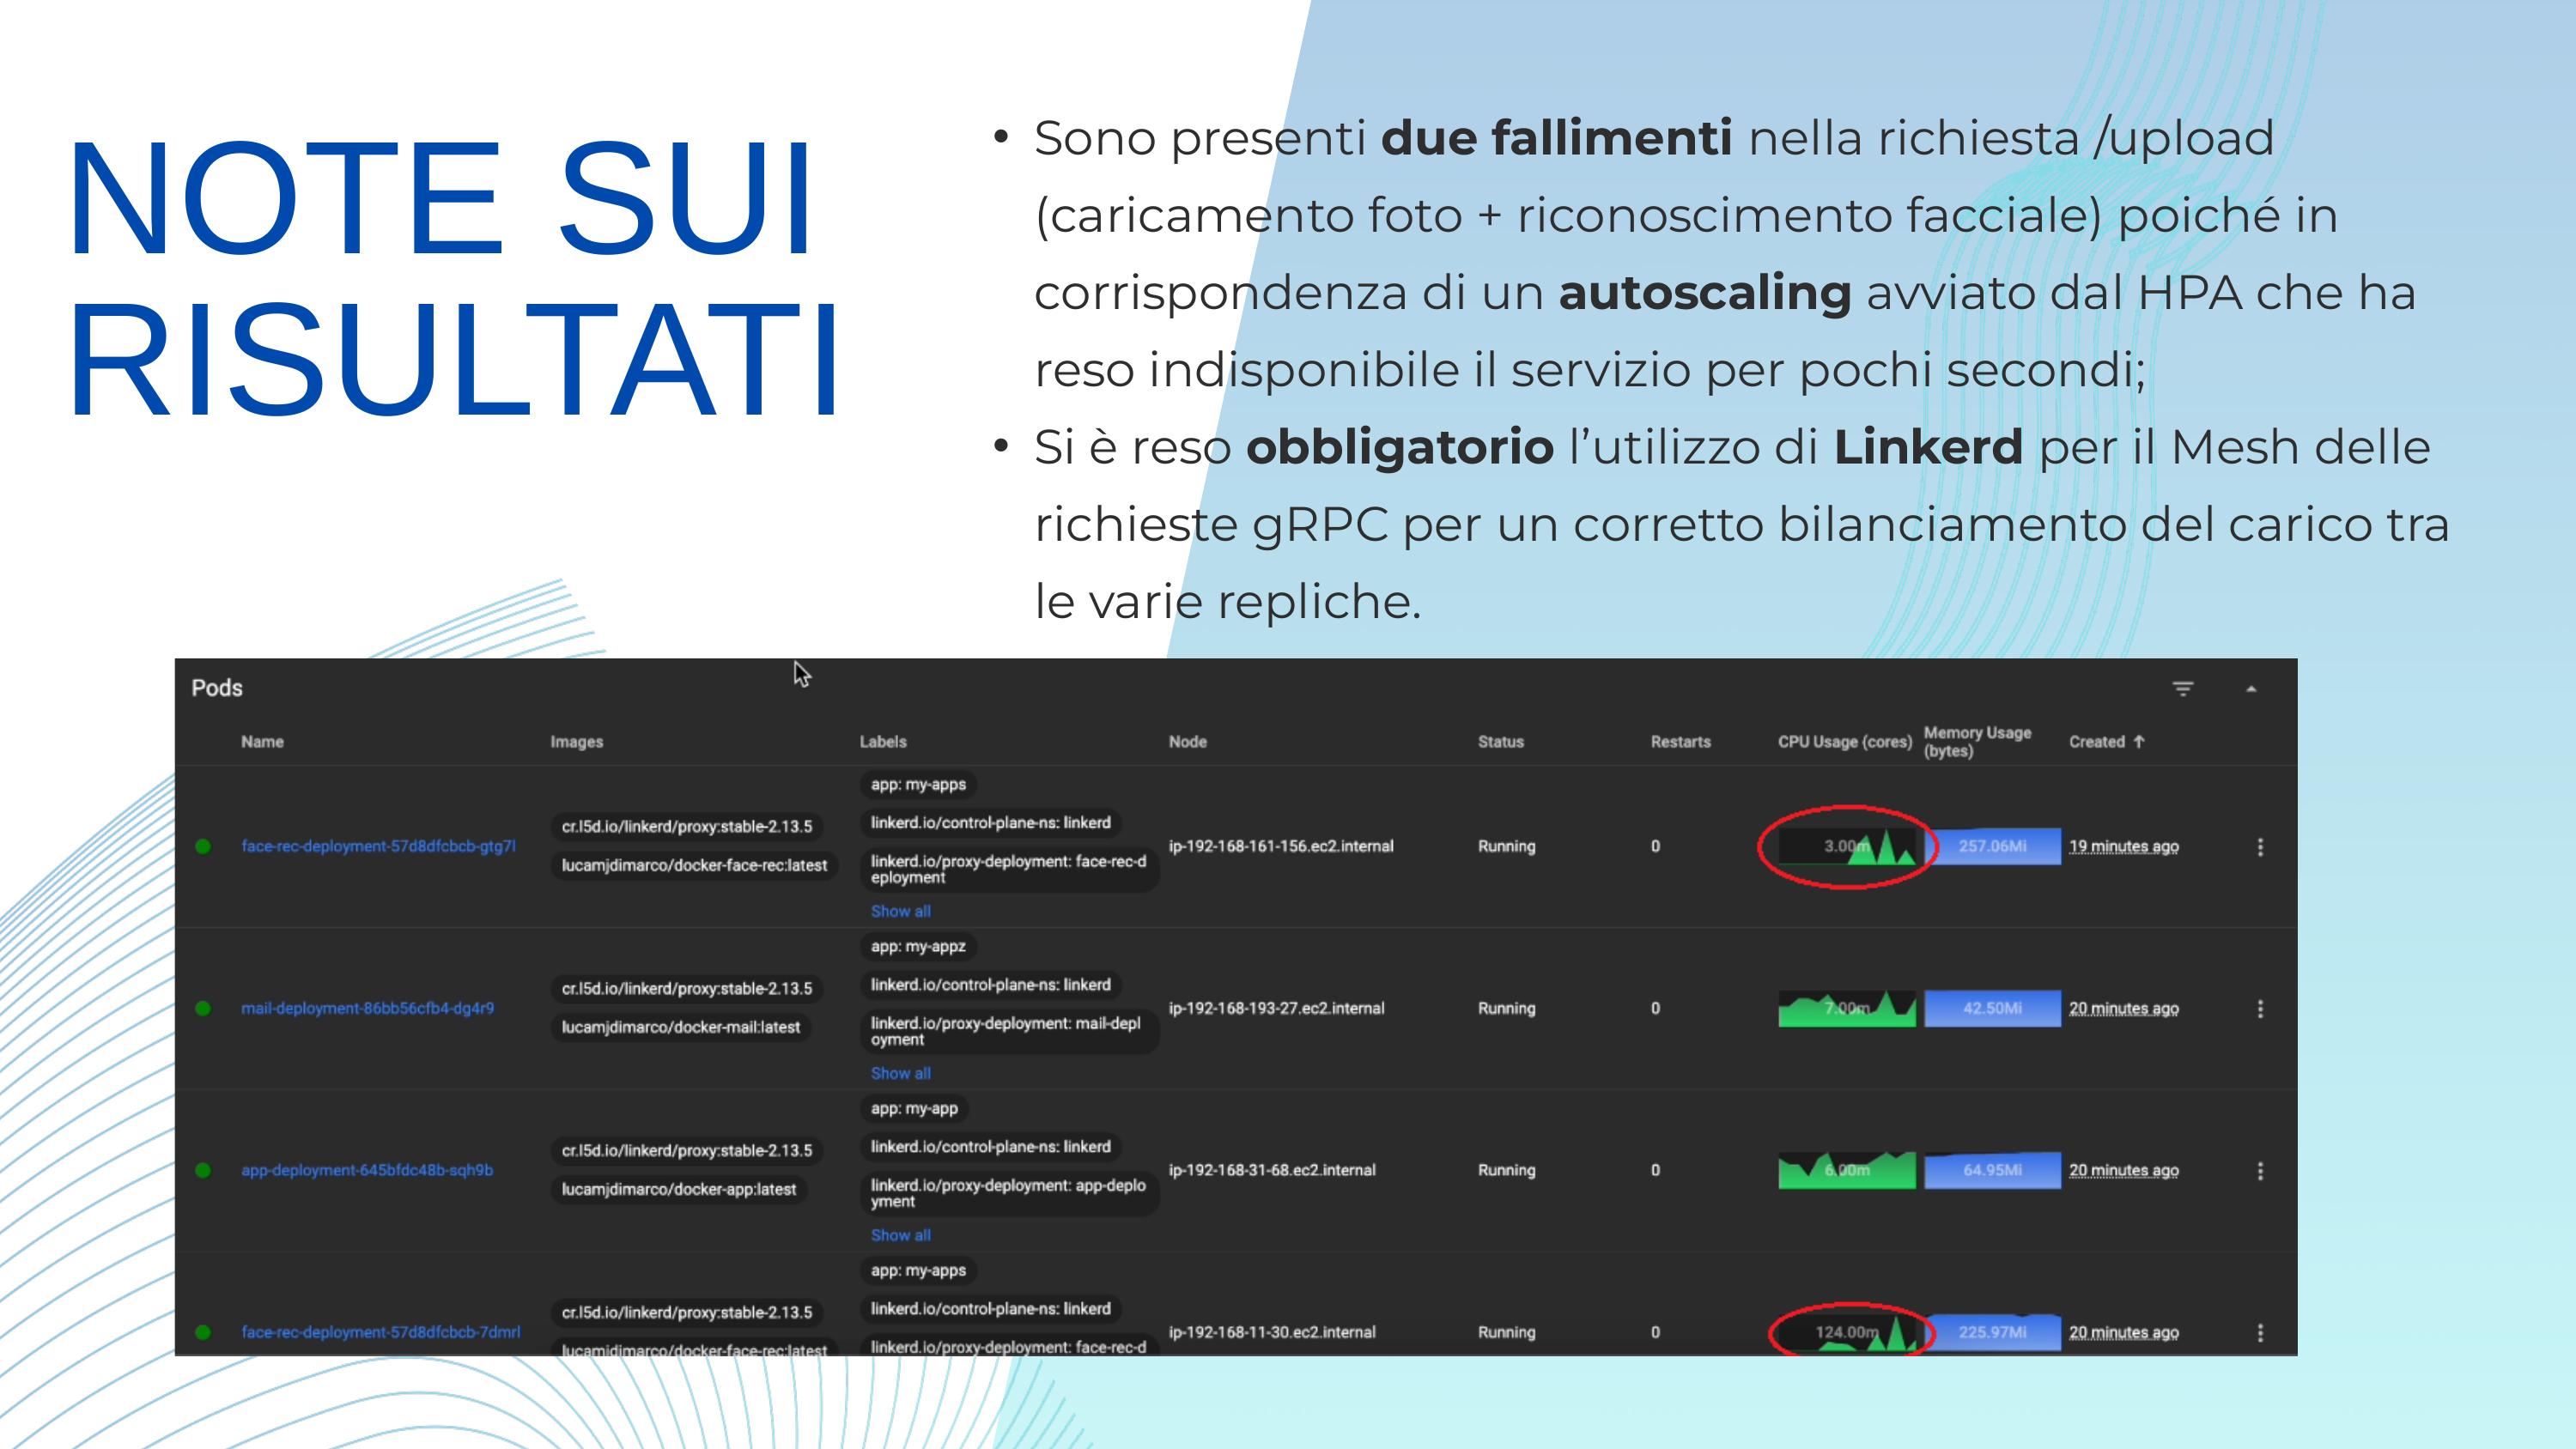

Sono presenti due fallimenti nella richiesta /upload (caricamento foto + riconoscimento facciale) poiché in corrispondenza di un autoscaling avviato dal HPA che ha reso indisponibile il servizio per pochi secondi;​
Si è reso obbligatorio l’utilizzo di Linkerd per il Mesh delle richieste gRPC per un corretto bilanciamento del carico tra le varie repliche.

NOTE SUI RISULTATI